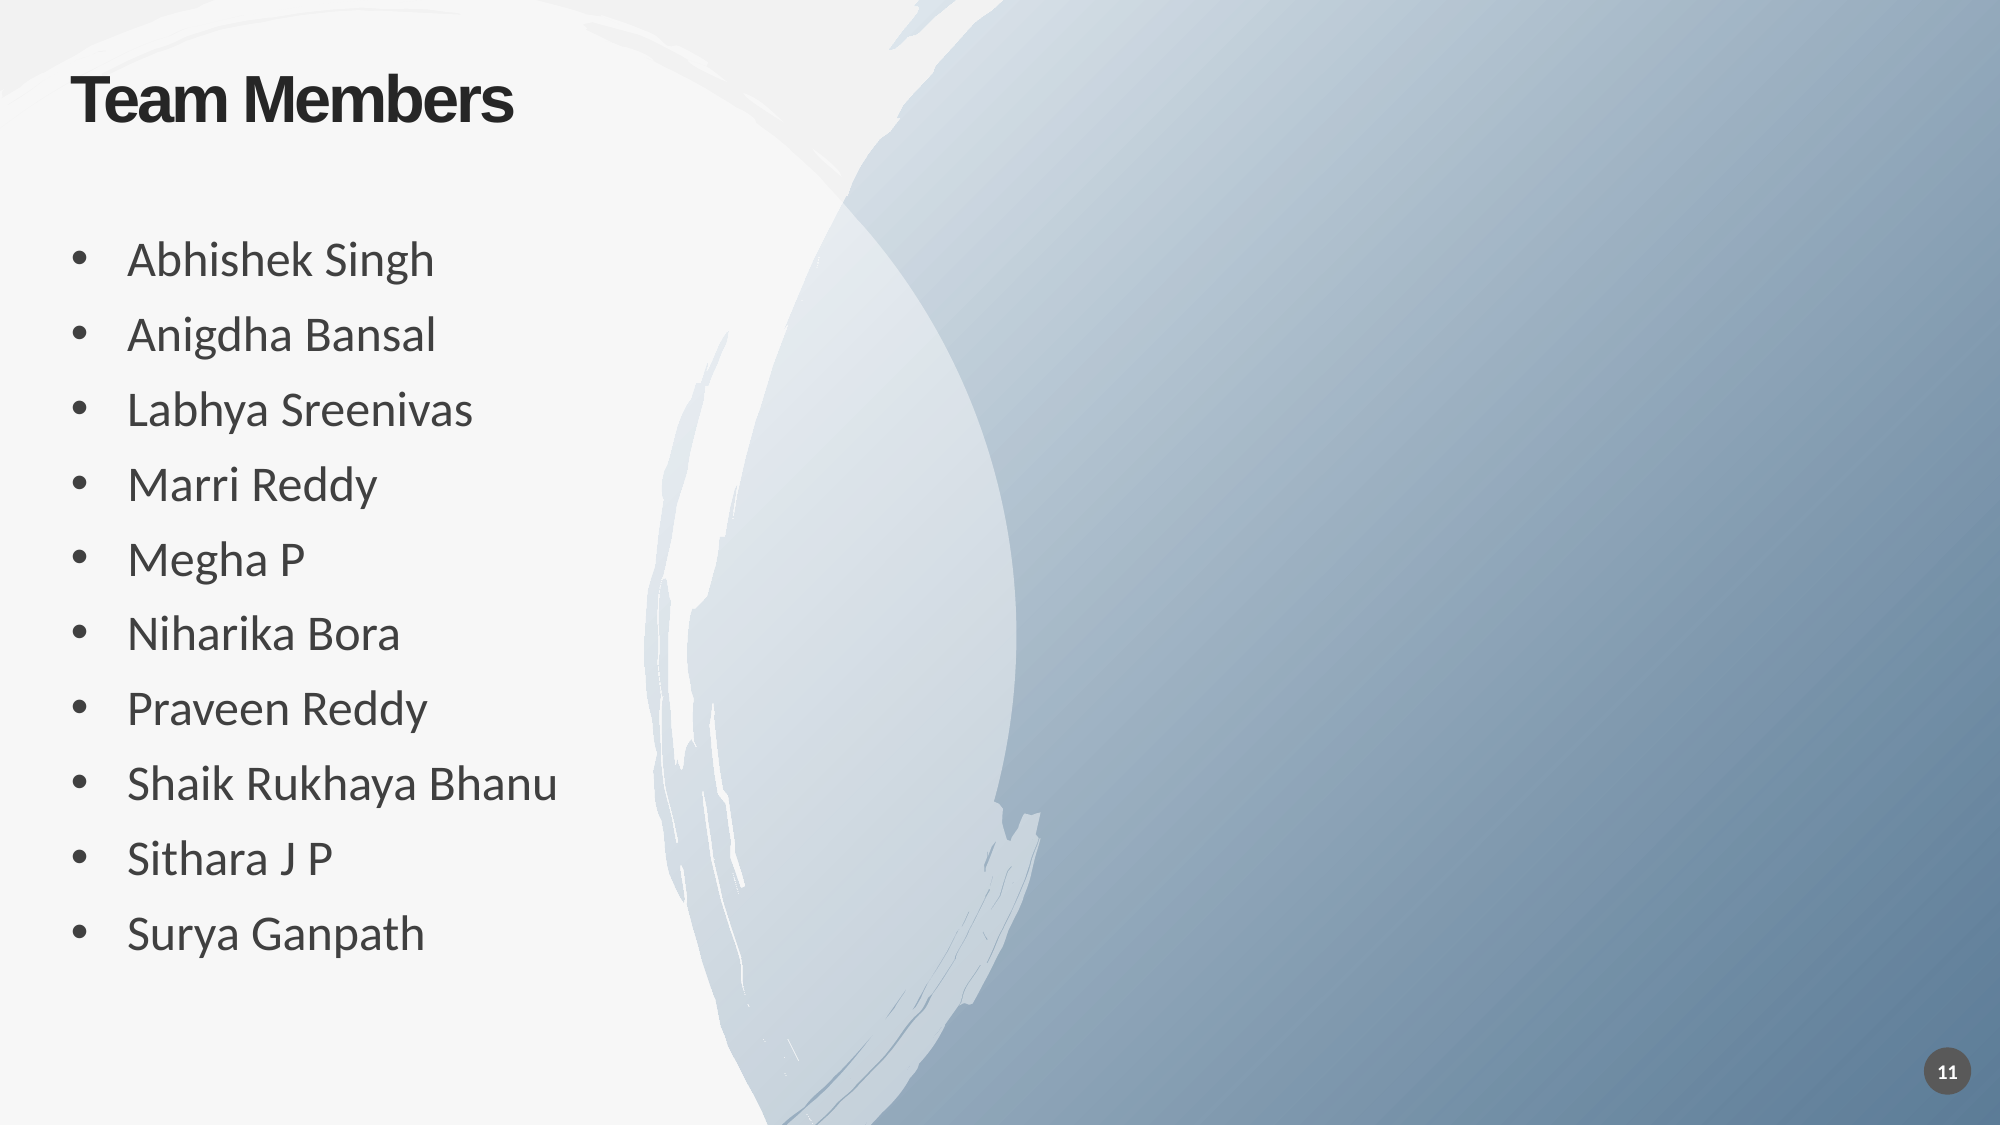

# Team Members
Abhishek Singh
Anigdha Bansal
Labhya Sreenivas
Marri Reddy
Megha P
Niharika Bora
Praveen Reddy
Shaik Rukhaya Bhanu
Sithara J P
Surya Ganpath

11